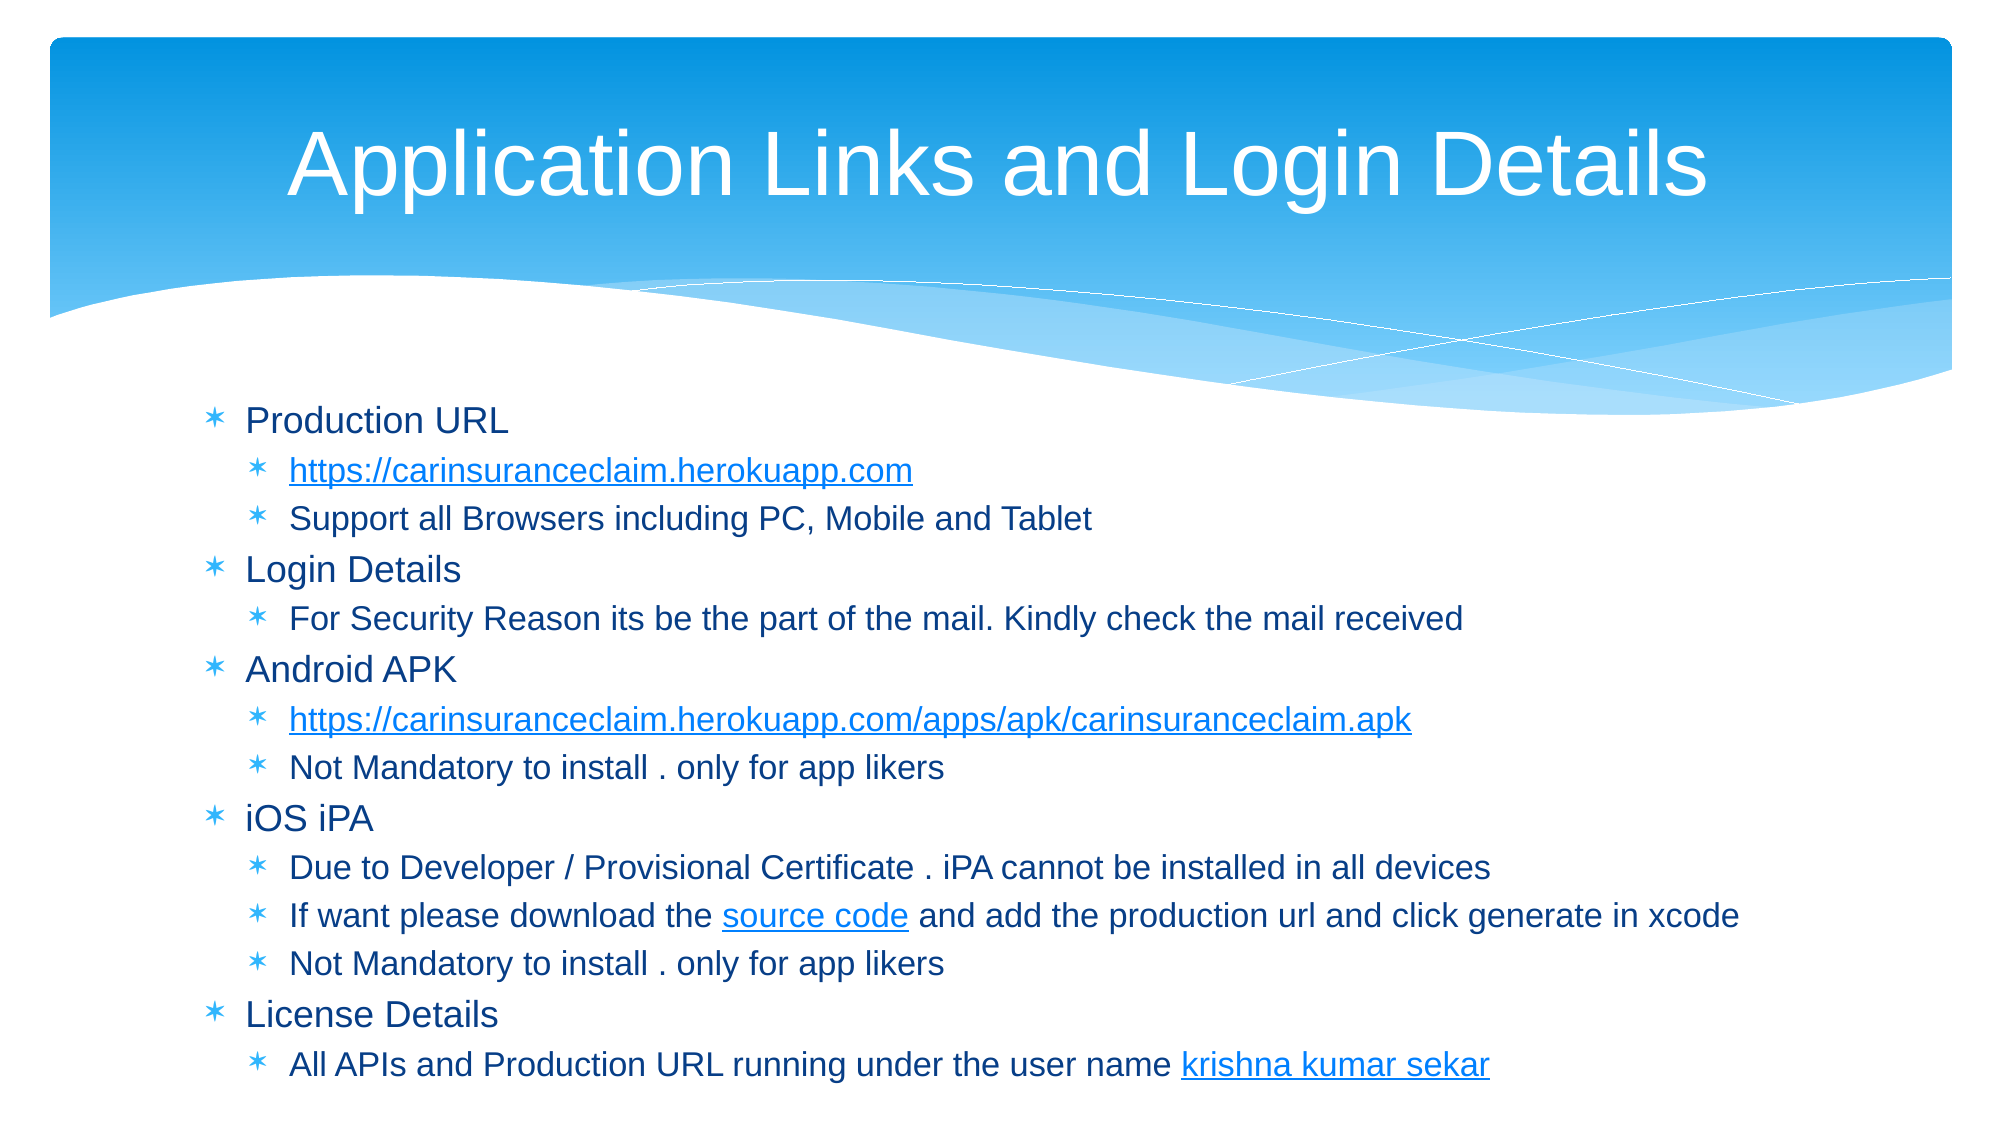

# Application Links and Login Details
Production URL
https://carinsuranceclaim.herokuapp.com
Support all Browsers including PC, Mobile and Tablet
Login Details
For Security Reason its be the part of the mail. Kindly check the mail received
Android APK
https://carinsuranceclaim.herokuapp.com/apps/apk/carinsuranceclaim.apk
Not Mandatory to install . only for app likers
iOS iPA
Due to Developer / Provisional Certificate . iPA cannot be installed in all devices
If want please download the source code and add the production url and click generate in xcode
Not Mandatory to install . only for app likers
License Details
All APIs and Production URL running under the user name krishna kumar sekar